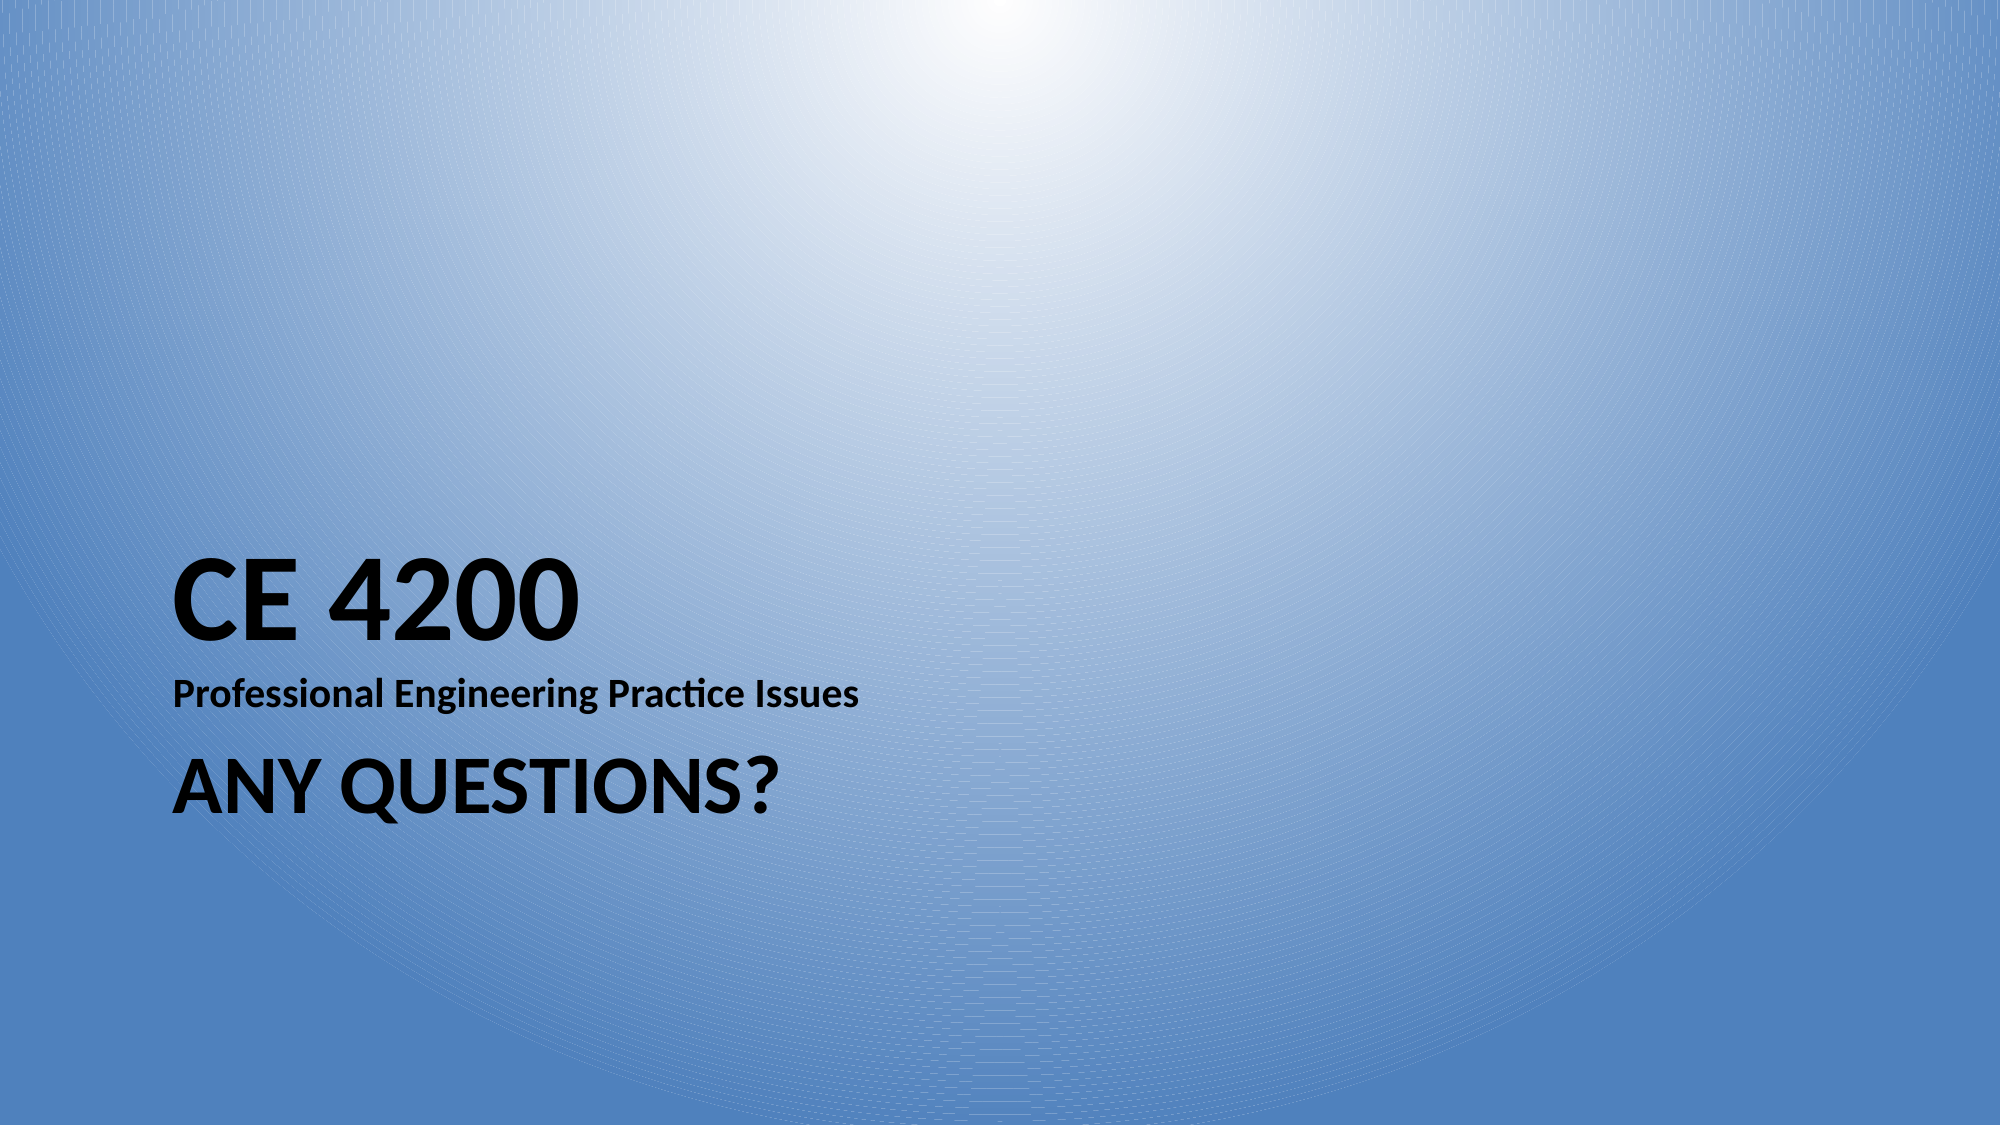

CE 4200
Professional Engineering Practice Issues
# ANY QUESTIONS?